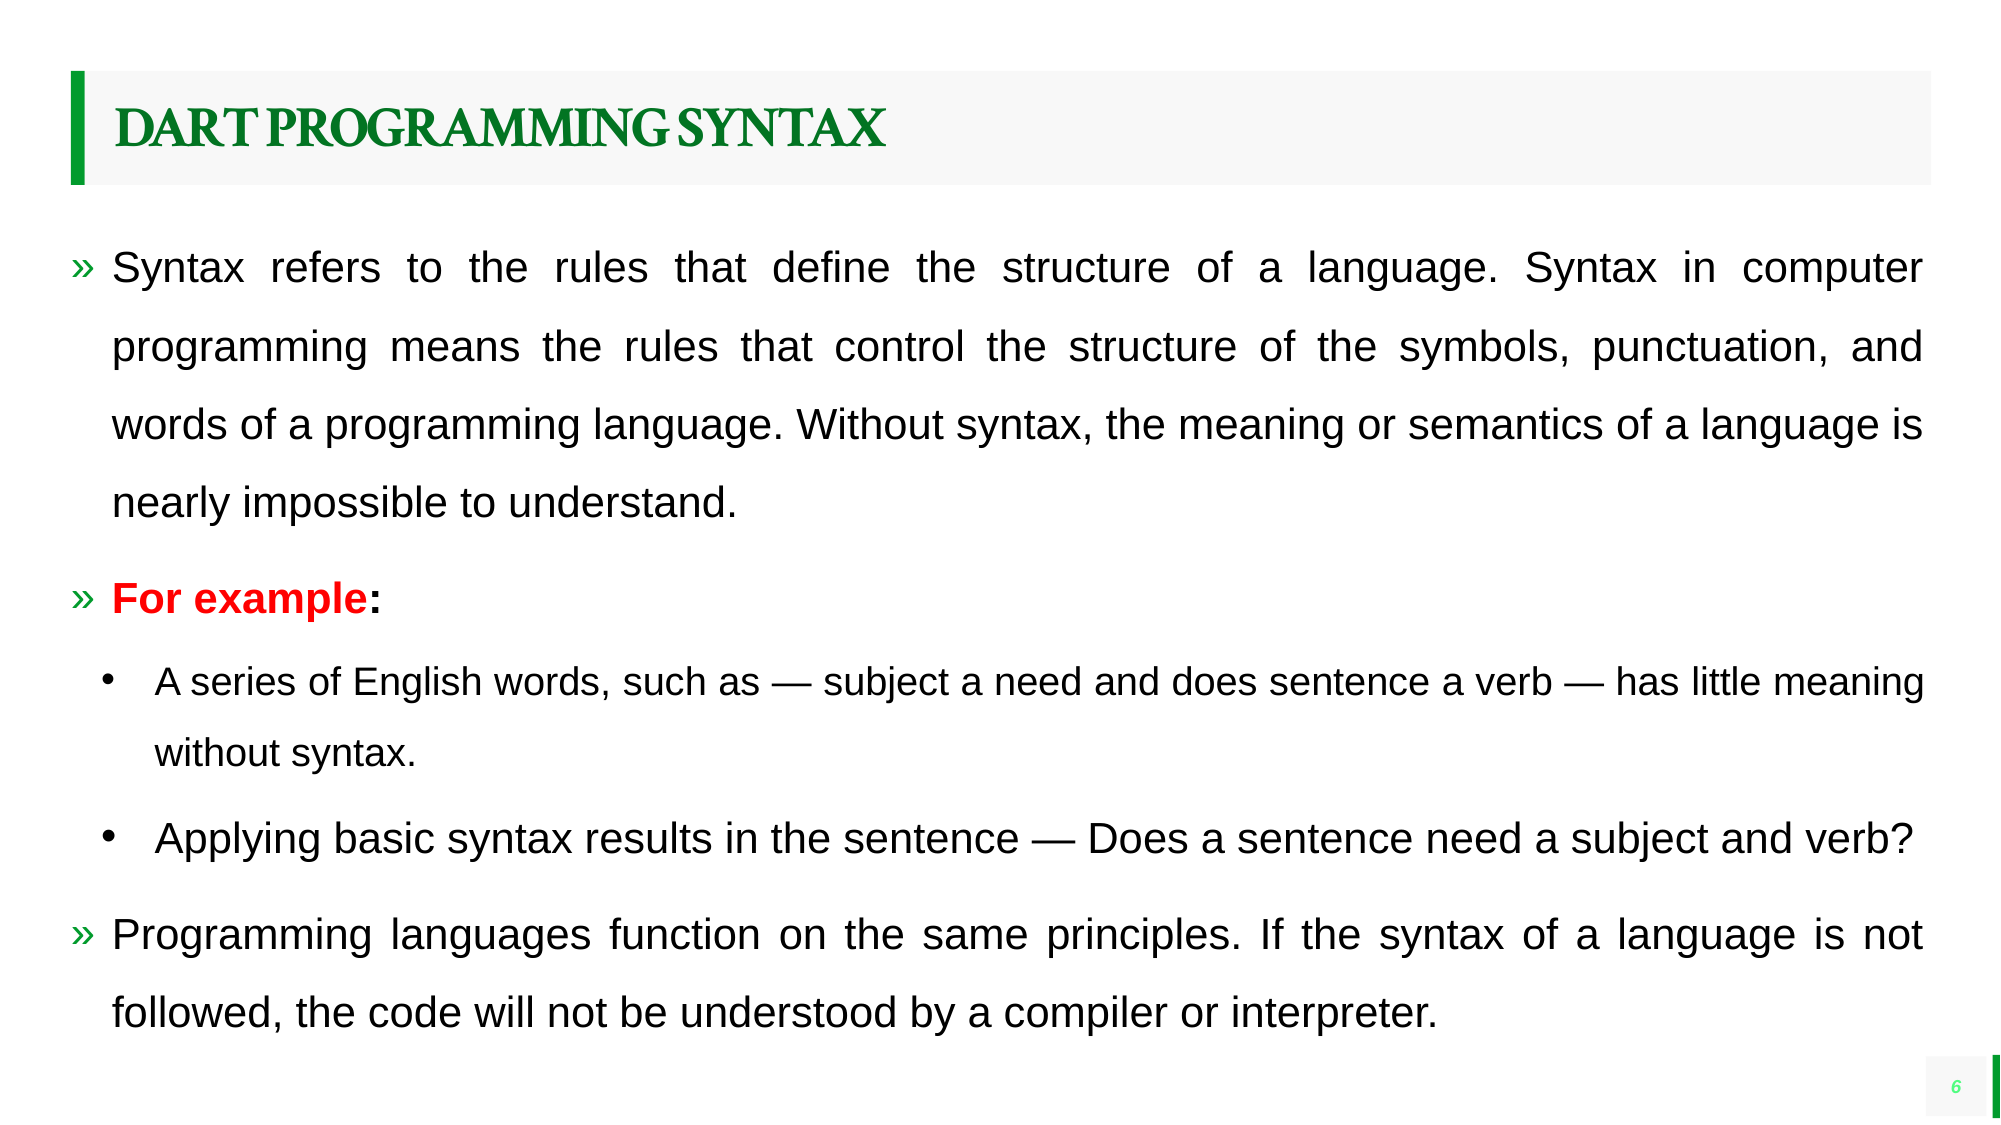

# DART PROGRAMMING SYNTAX
Syntax refers to the rules that define the structure of a language. Syntax in computer programming means the rules that control the structure of the symbols, punctuation, and words of a programming language. Without syntax, the meaning or semantics of a language is nearly impossible to understand.
For example:
A series of English words, such as — subject a need and does sentence a verb — has little meaning without syntax.
Applying basic syntax results in the sentence — Does a sentence need a subject and verb?
Programming languages function on the same principles. If the syntax of a language is not followed, the code will not be understood by a compiler or interpreter.

6